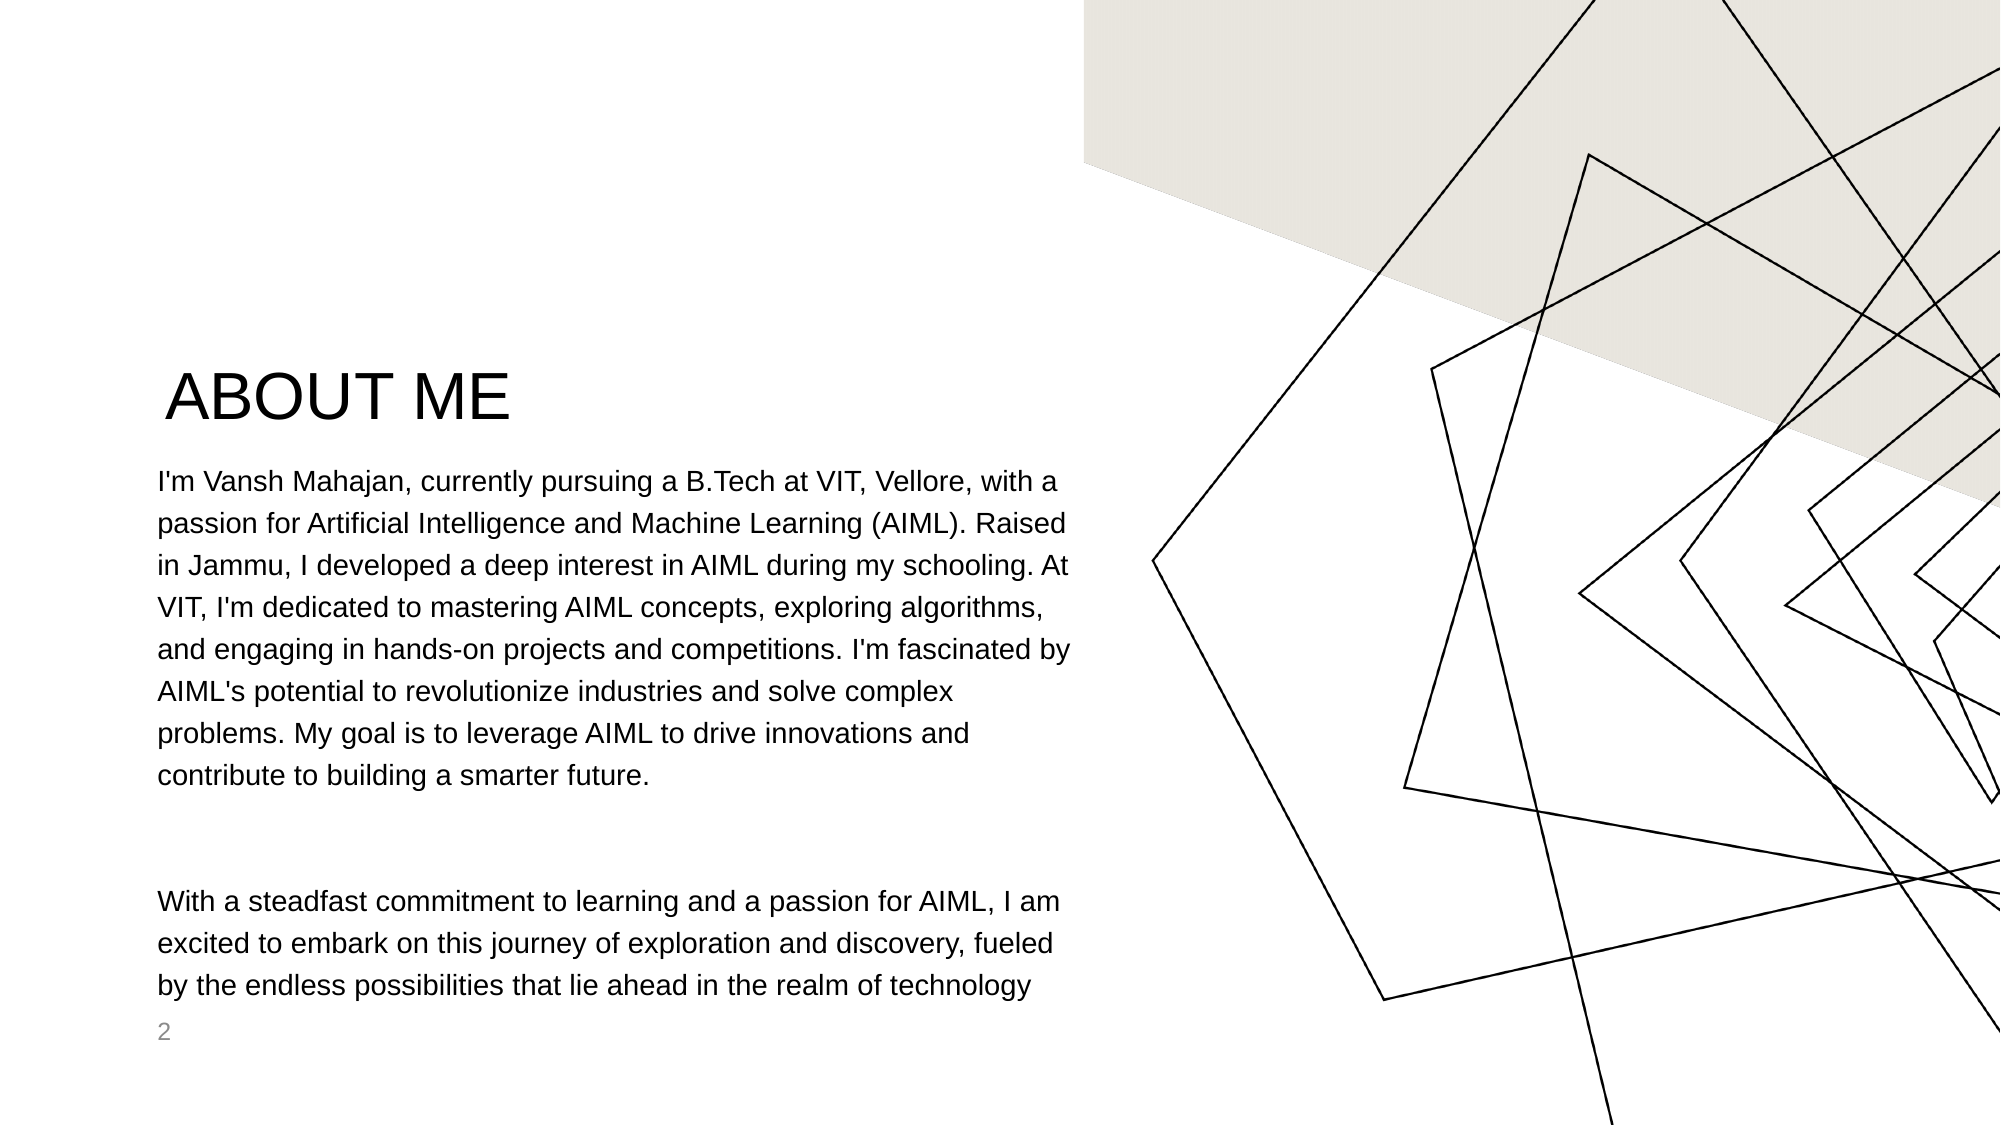

# About ME
I'm Vansh Mahajan, currently pursuing a B.Tech at VIT, Vellore, with a passion for Artificial Intelligence and Machine Learning (AIML). Raised in Jammu, I developed a deep interest in AIML during my schooling. At VIT, I'm dedicated to mastering AIML concepts, exploring algorithms, and engaging in hands-on projects and competitions. I'm fascinated by AIML's potential to revolutionize industries and solve complex problems. My goal is to leverage AIML to drive innovations and contribute to building a smarter future.

With a steadfast commitment to learning and a passion for AIML, I am excited to embark on this journey of exploration and discovery, fueled by the endless possibilities that lie ahead in the realm of technology
2